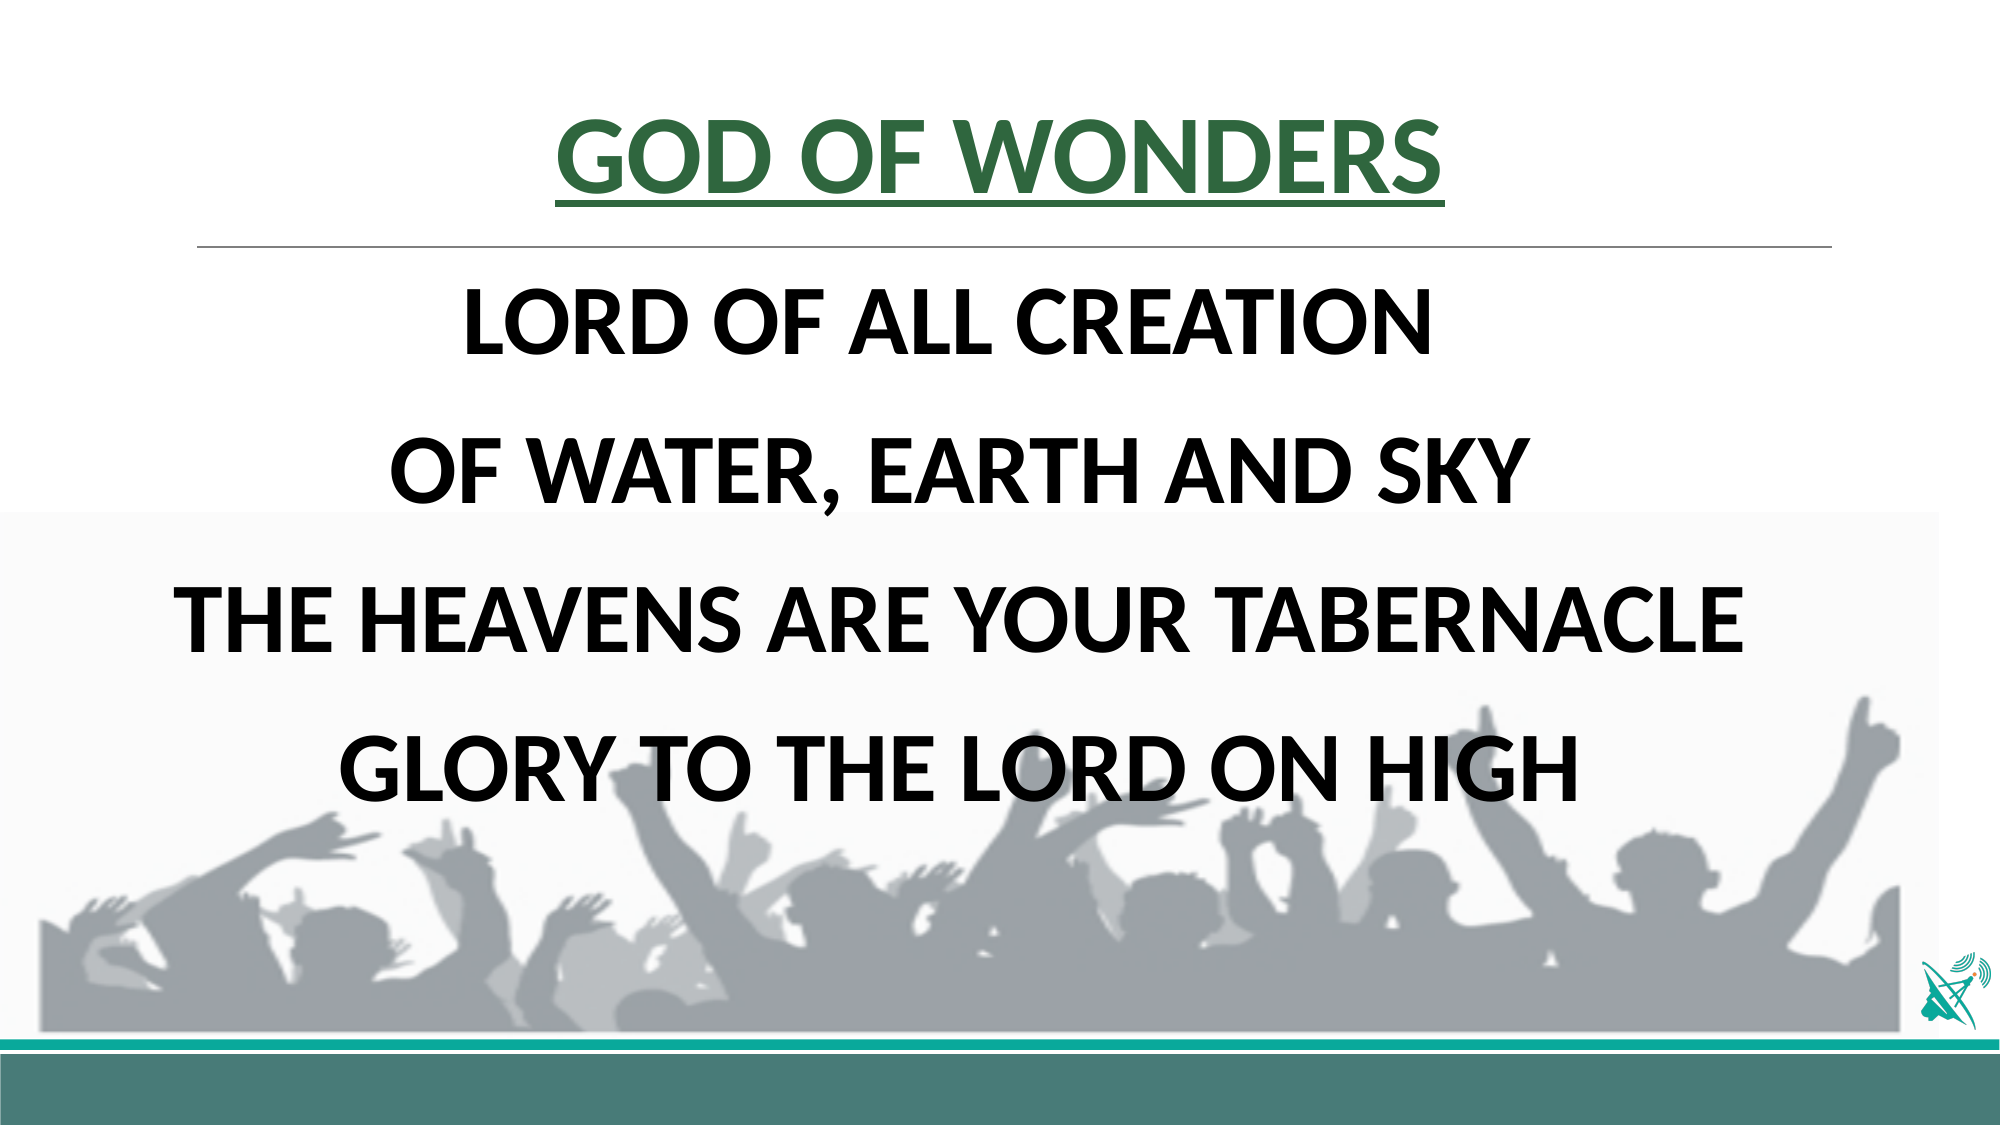

# GOD OF WONDERS
LORD OF ALL CREATION
OF WATER, EARTH AND SKY
THE HEAVENS ARE YOUR TABERNACLE
GLORY TO THE LORD ON HIGH